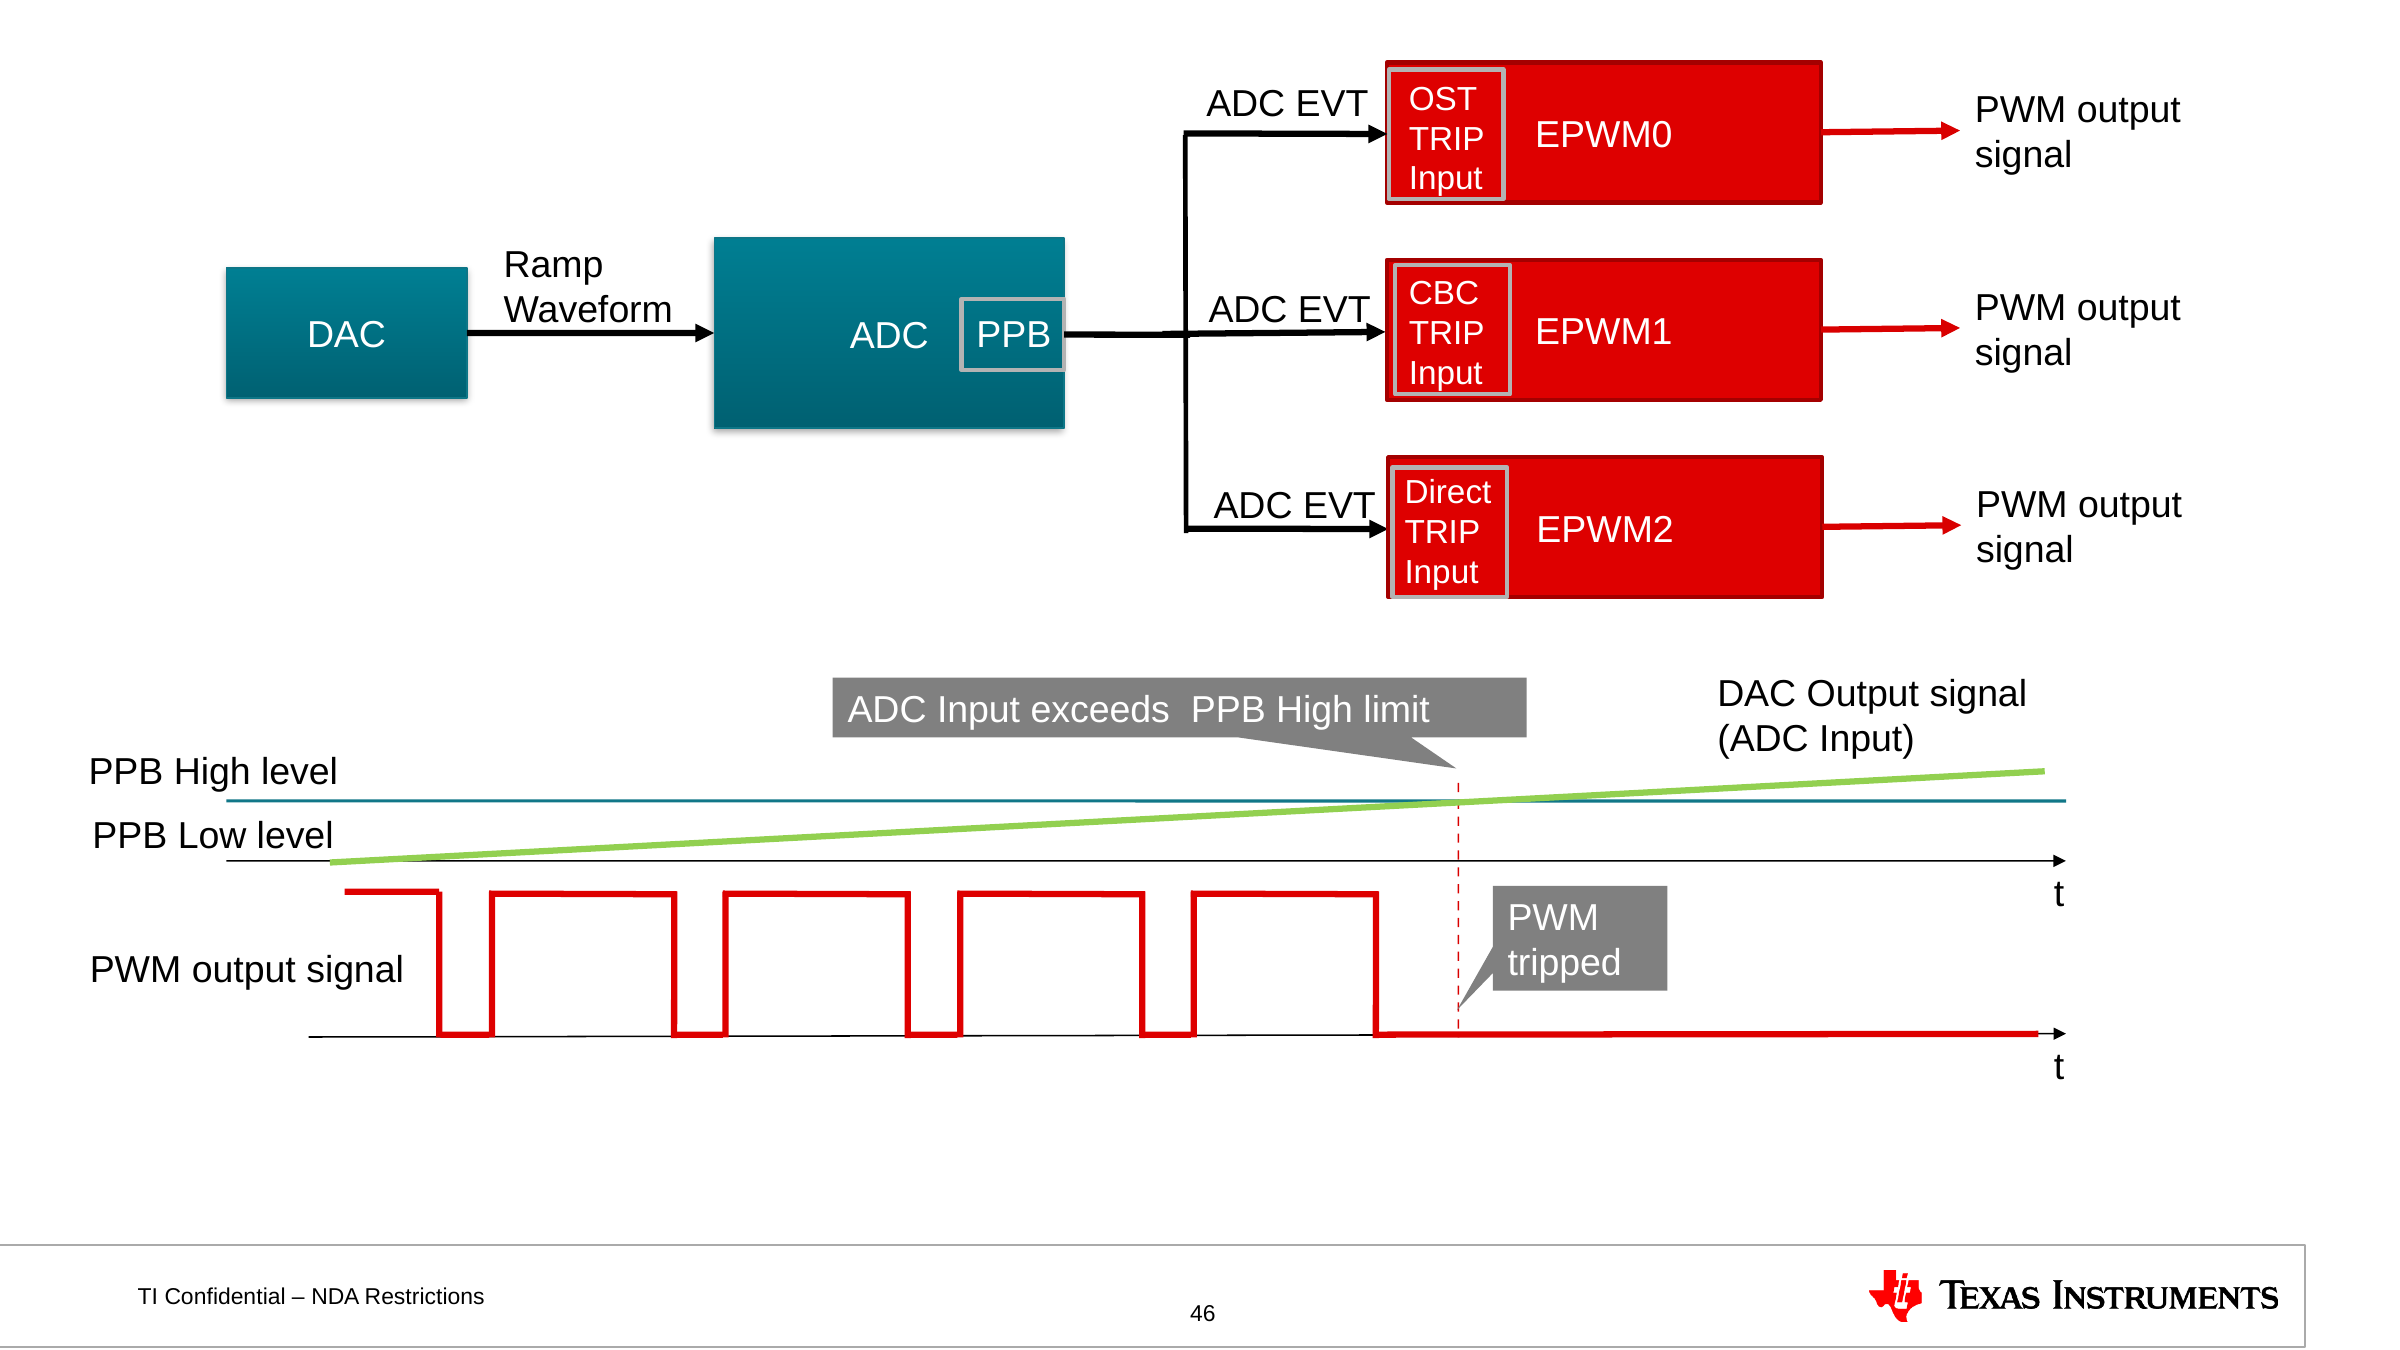

EPWM0

OST TRIP Input
ADC EVT
PWM output signal

Ramp Waveform
ADC
EPWM1
CBC TRIP Input

DAC
PWM output signal
ADC EVT

PPB

EPWM2
Direct TRIP Input

PWM output signal
ADC EVT

DAC Output signal
(ADC Input)
ADC Input exceeds  PPB High limit
PPB High level

PPB Low level

t
PWM tripped

PWM output signal

t
46